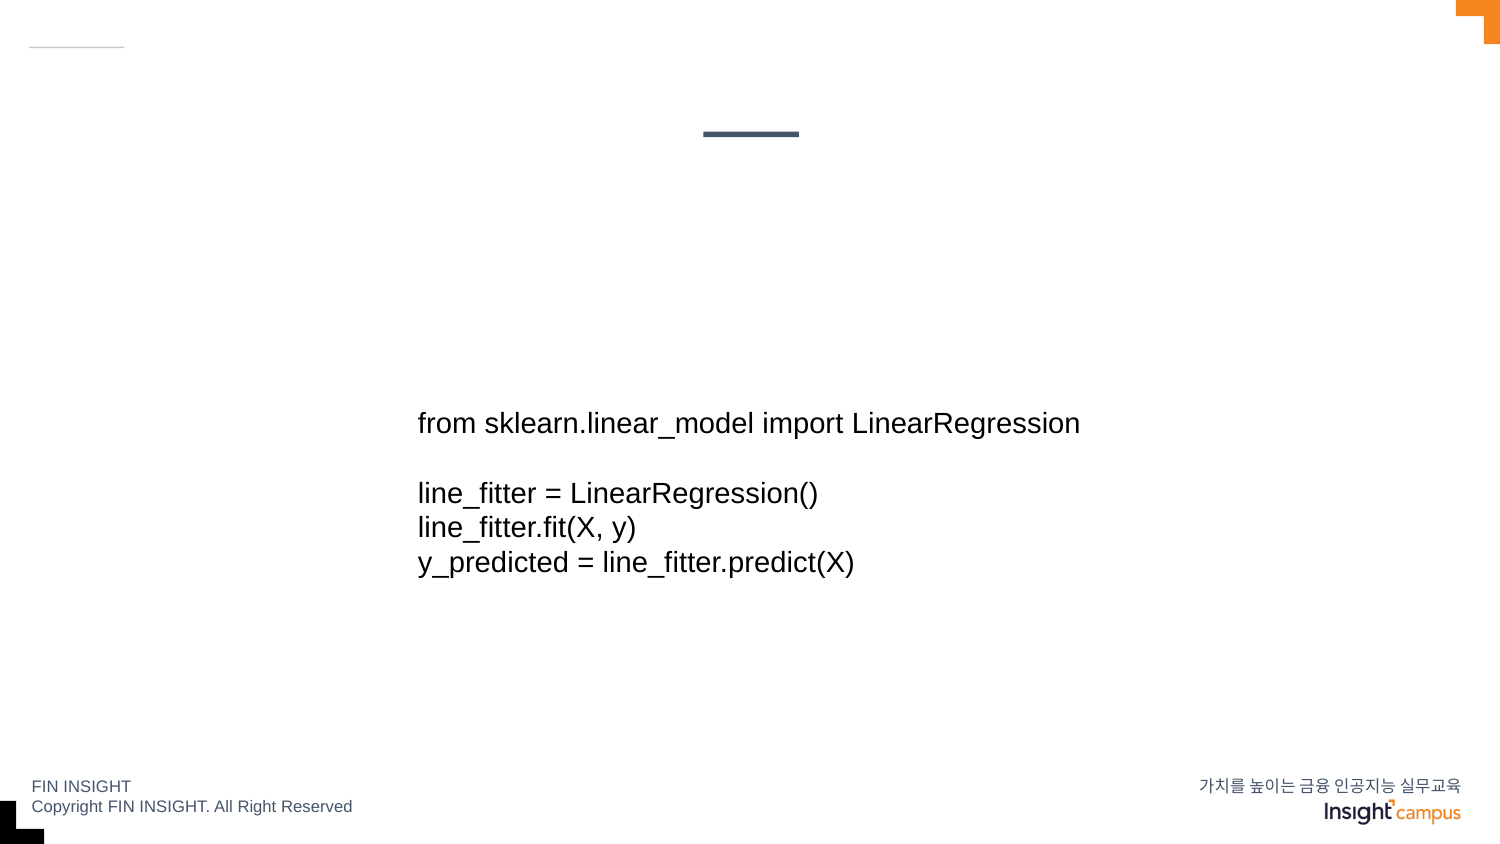

#
from sklearn.linear_model import LinearRegression

line_fitter = LinearRegression()
line_fitter.fit(X, y)
y_predicted = line_fitter.predict(X)